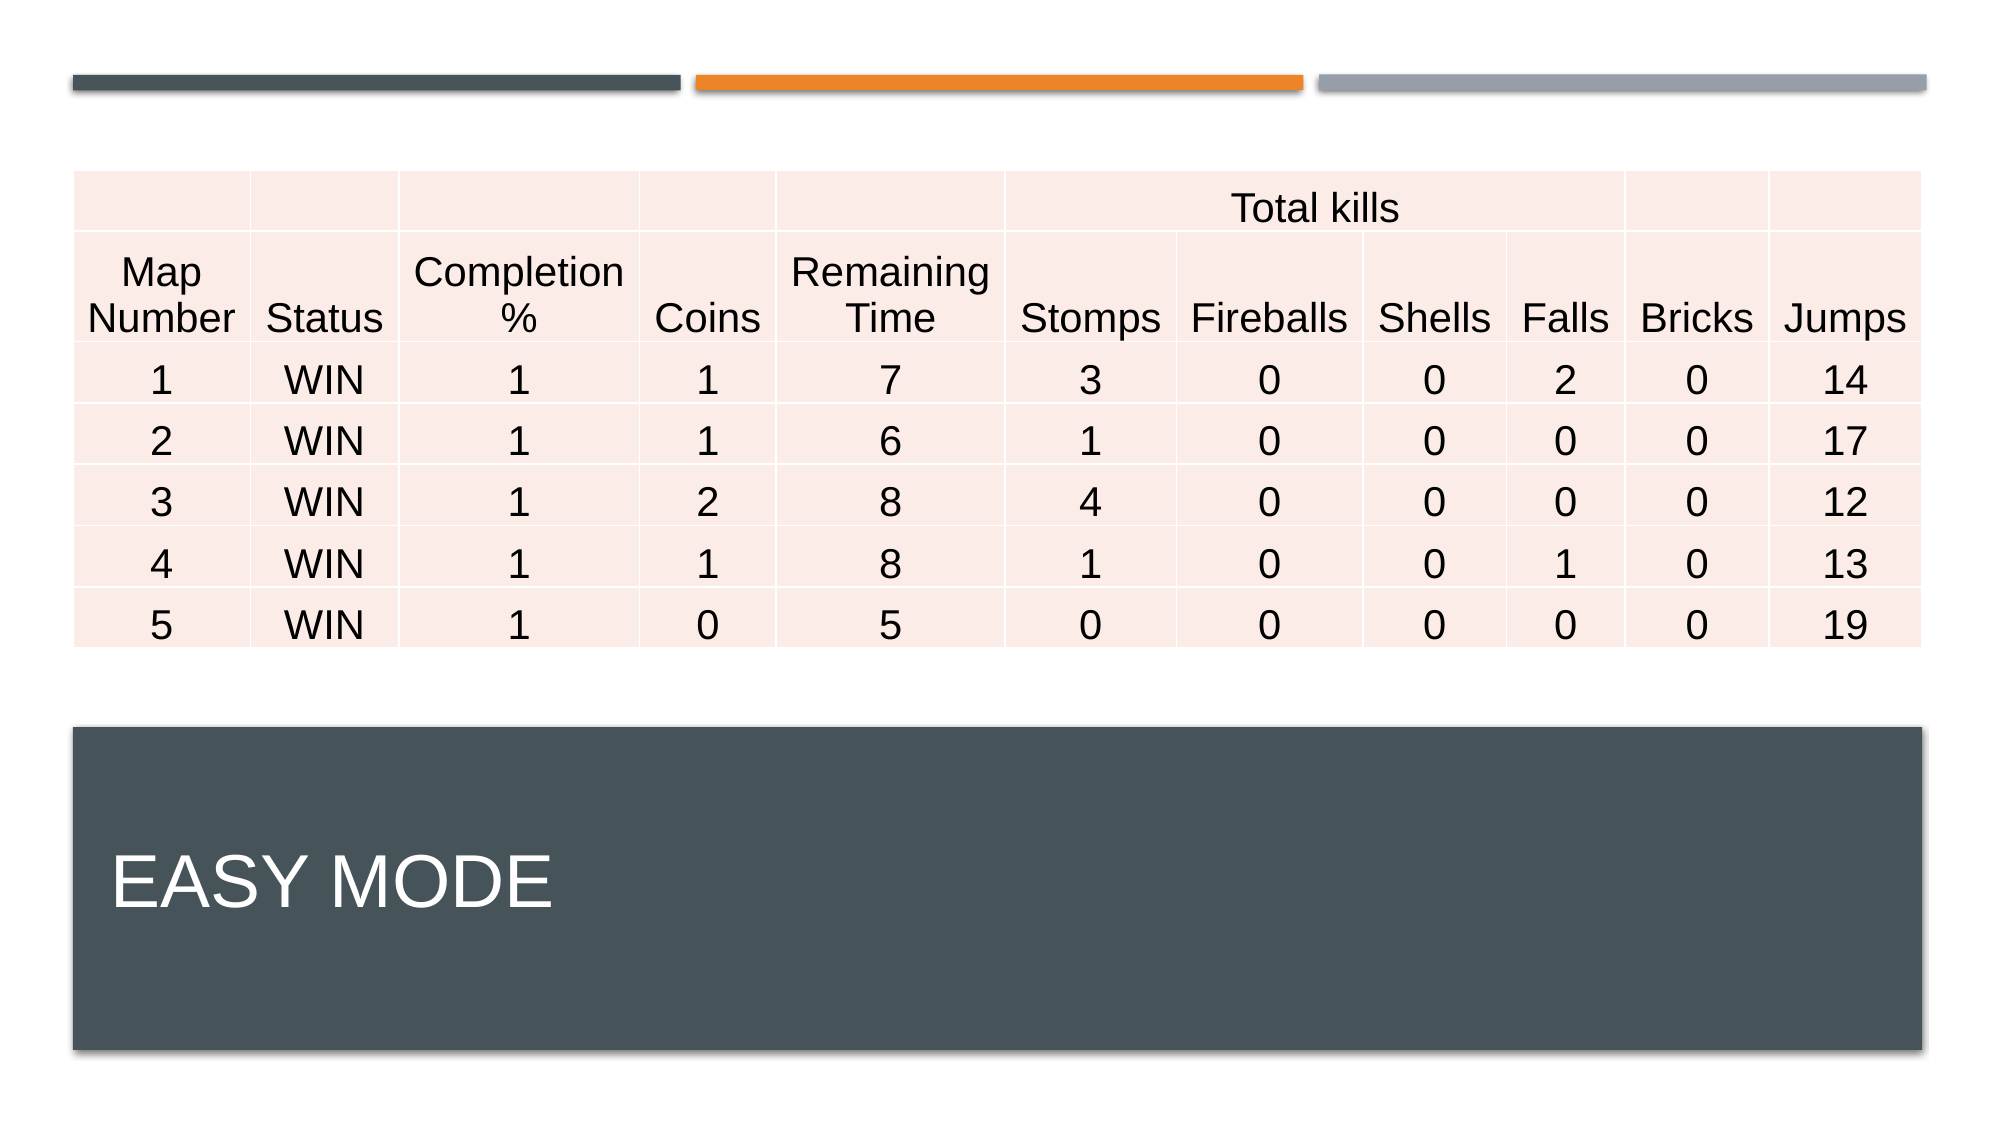

|  |  |  |  |  | Total kills |  |  |  |  |  |
| --- | --- | --- | --- | --- | --- | --- | --- | --- | --- | --- |
| Map Number | Status | Completion % | Coins | Remaining Time | Stomps | Fireballs | Shells | Falls | Bricks | Jumps |
| 1 | WIN | 1 | 1 | 7 | 3 | 0 | 0 | 2 | 0 | 14 |
| 2 | WIN | 1 | 1 | 6 | 1 | 0 | 0 | 0 | 0 | 17 |
| 3 | WIN | 1 | 2 | 8 | 4 | 0 | 0 | 0 | 0 | 12 |
| 4 | WIN | 1 | 1 | 8 | 1 | 0 | 0 | 1 | 0 | 13 |
| 5 | WIN | 1 | 0 | 5 | 0 | 0 | 0 | 0 | 0 | 19 |

# Easy Mode